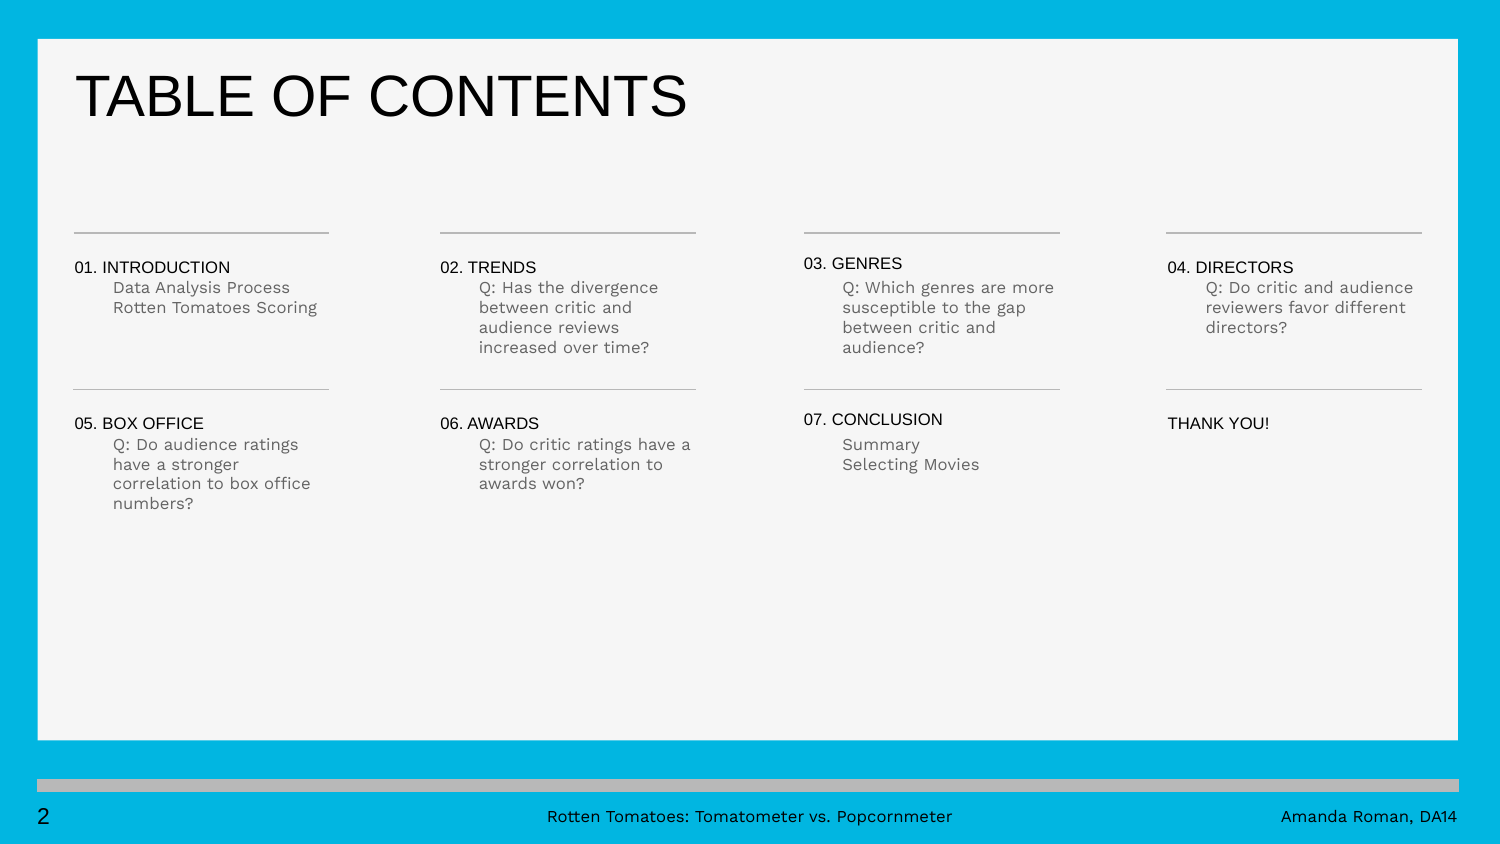

# TABLE OF CONTENTS
01. INTRODUCTION

02. TRENDS
03. GENRES
04. DIRECTORS
Data Analysis Process
Rotten Tomatoes Scoring
Q: Has the divergence between critic and audience reviews increased over time?
Q: Which genres are more susceptible to the gap between critic and audience?
Q: Do critic and audience reviewers favor different directors?
05. BOX OFFICE
06. AWARDS
07. CONCLUSION
THANK YOU!
Q: Do audience ratings have a stronger correlation to box office numbers?
Q: Do critic ratings have a stronger correlation to awards won?

Summary
Selecting Movies
2
Rotten Tomatoes: Tomatometer vs. Popcornmeter
Amanda Roman, DA14